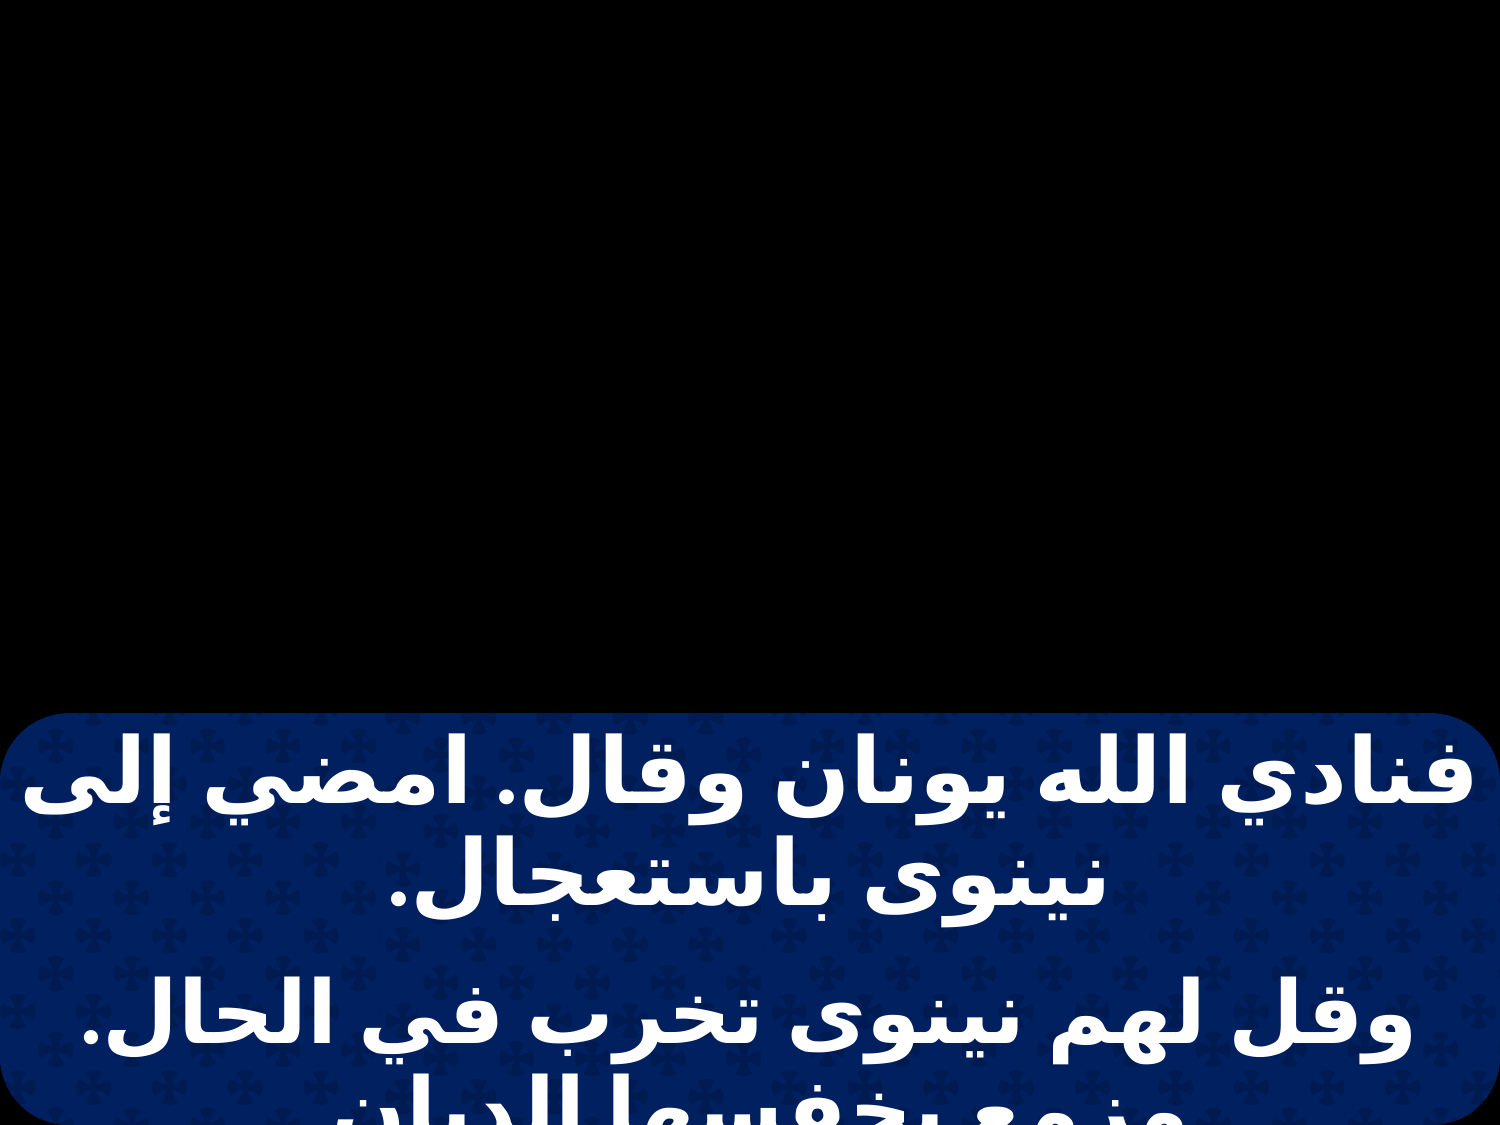

| فنادي الله يونان وقال. امضي إلى نينوى باستعجال. |
| --- |
|  |
| وقل لهم نينوى تخرب في الحال. مزمع يخفسها الديان. |